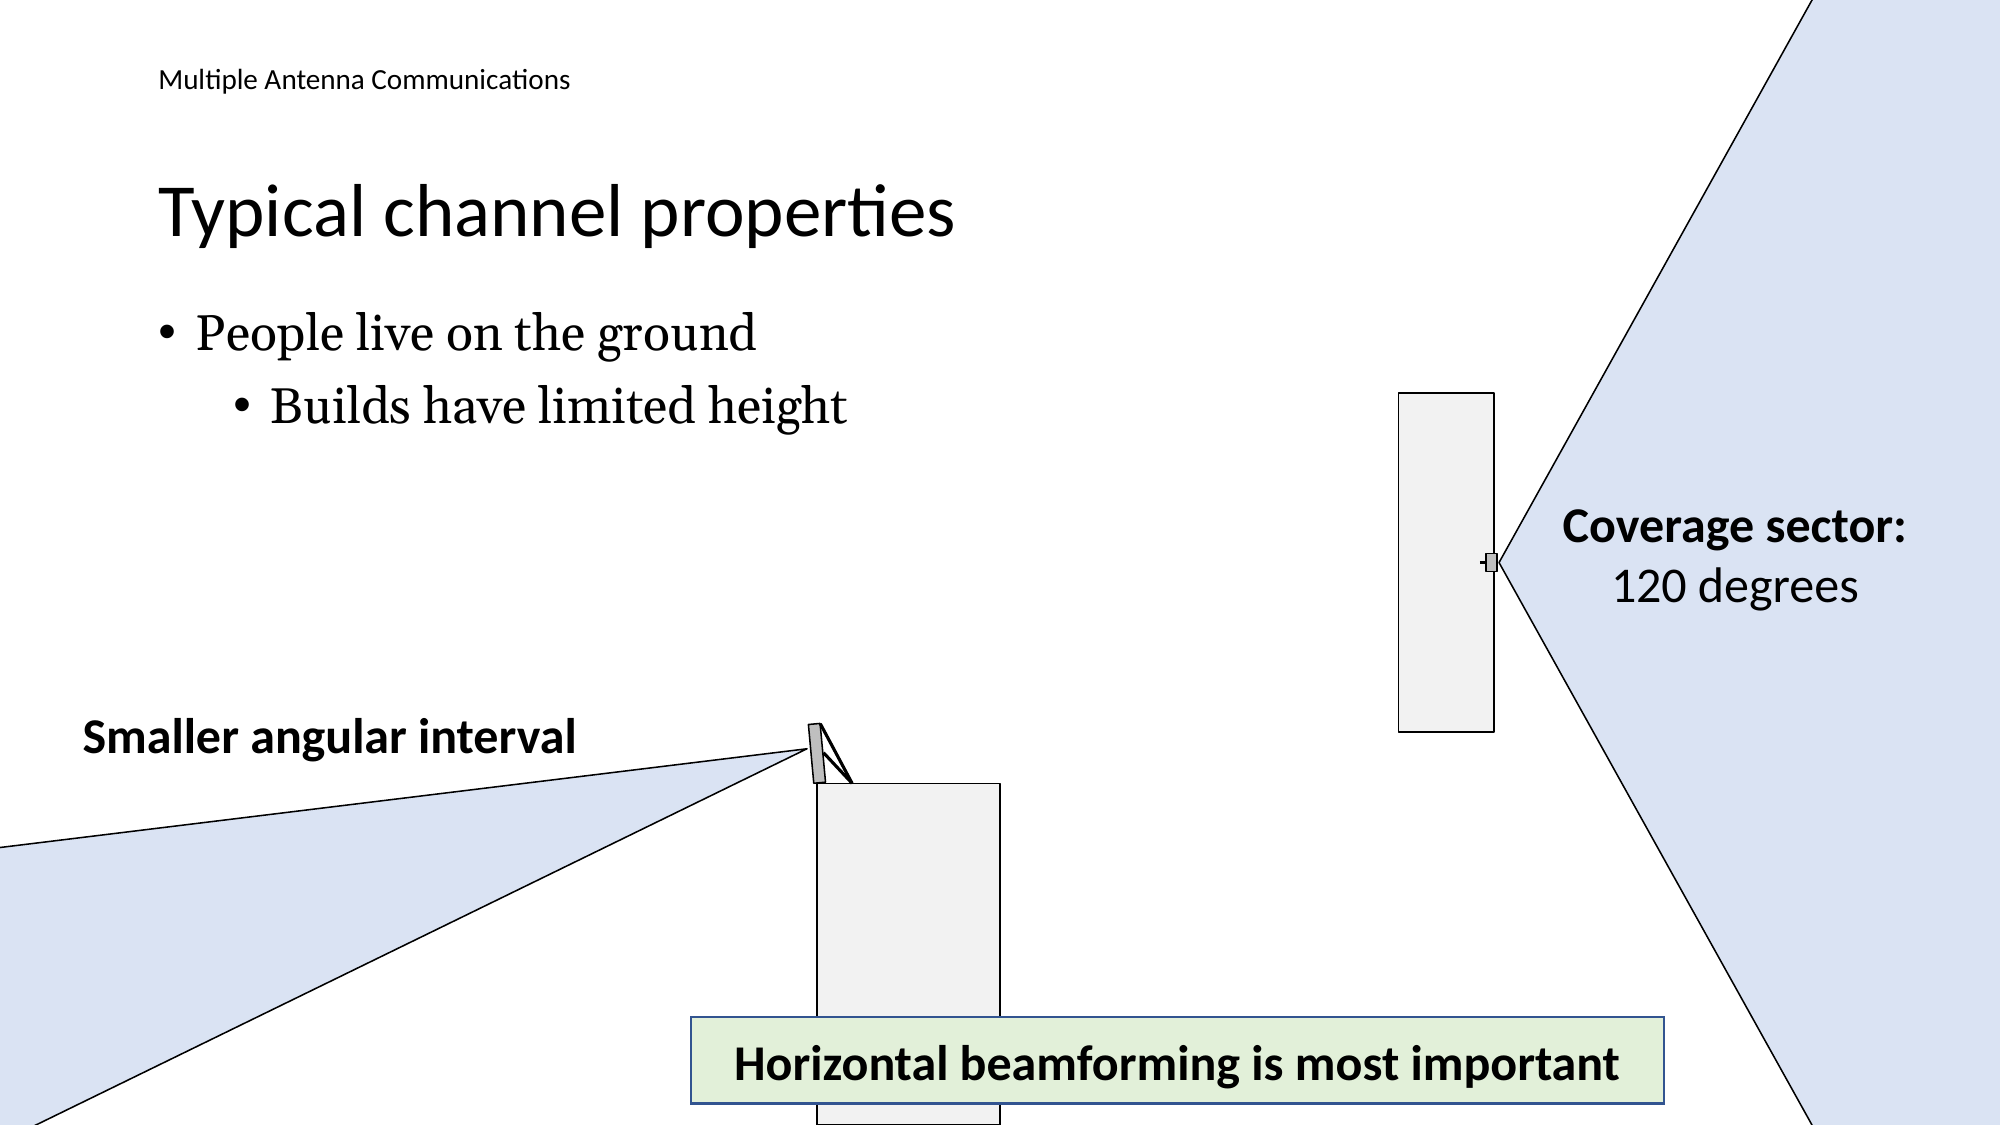

Multiple Antenna Communications
14
# Typical channel properties

People live on the ground
Builds have limited height

Coverage sector:
120 degrees

Smaller angular interval

Horizontal beamforming is most important